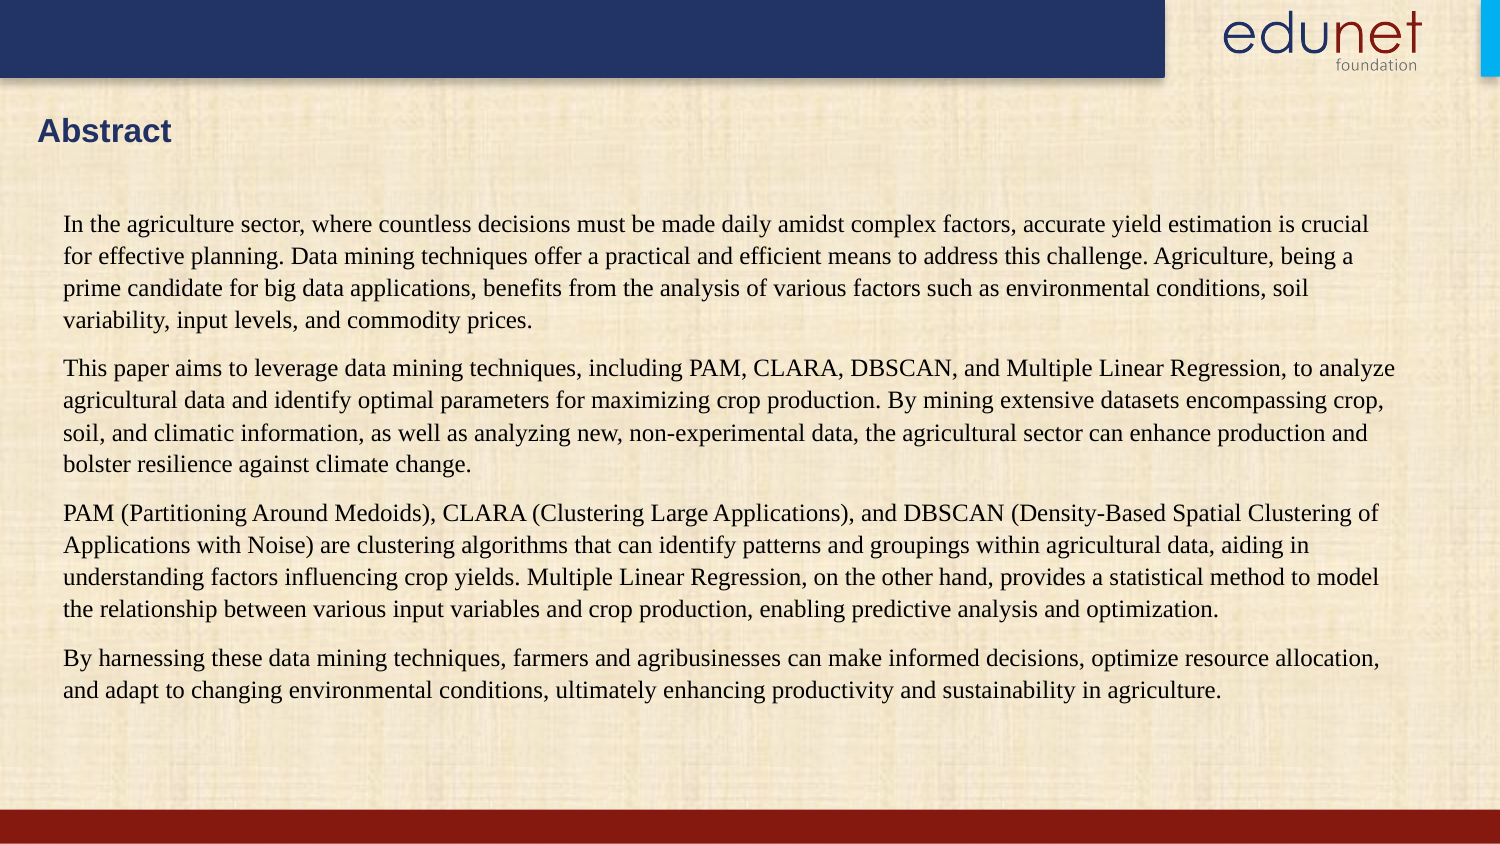

Abstract

In the agriculture sector, where countless decisions must be made daily amidst complex factors, accurate yield estimation is crucial for effective planning. Data mining techniques offer a practical and efficient means to address this challenge. Agriculture, being a prime candidate for big data applications, benefits from the analysis of various factors such as environmental conditions, soil variability, input levels, and commodity prices.
This paper aims to leverage data mining techniques, including PAM, CLARA, DBSCAN, and Multiple Linear Regression, to analyze agricultural data and identify optimal parameters for maximizing crop production. By mining extensive datasets encompassing crop, soil, and climatic information, as well as analyzing new, non-experimental data, the agricultural sector can enhance production and bolster resilience against climate change.
PAM (Partitioning Around Medoids), CLARA (Clustering Large Applications), and DBSCAN (Density-Based Spatial Clustering of Applications with Noise) are clustering algorithms that can identify patterns and groupings within agricultural data, aiding in understanding factors influencing crop yields. Multiple Linear Regression, on the other hand, provides a statistical method to model the relationship between various input variables and crop production, enabling predictive analysis and optimization.
By harnessing these data mining techniques, farmers and agribusinesses can make informed decisions, optimize resource allocation, and adapt to changing environmental conditions, ultimately enhancing productivity and sustainability in agriculture.